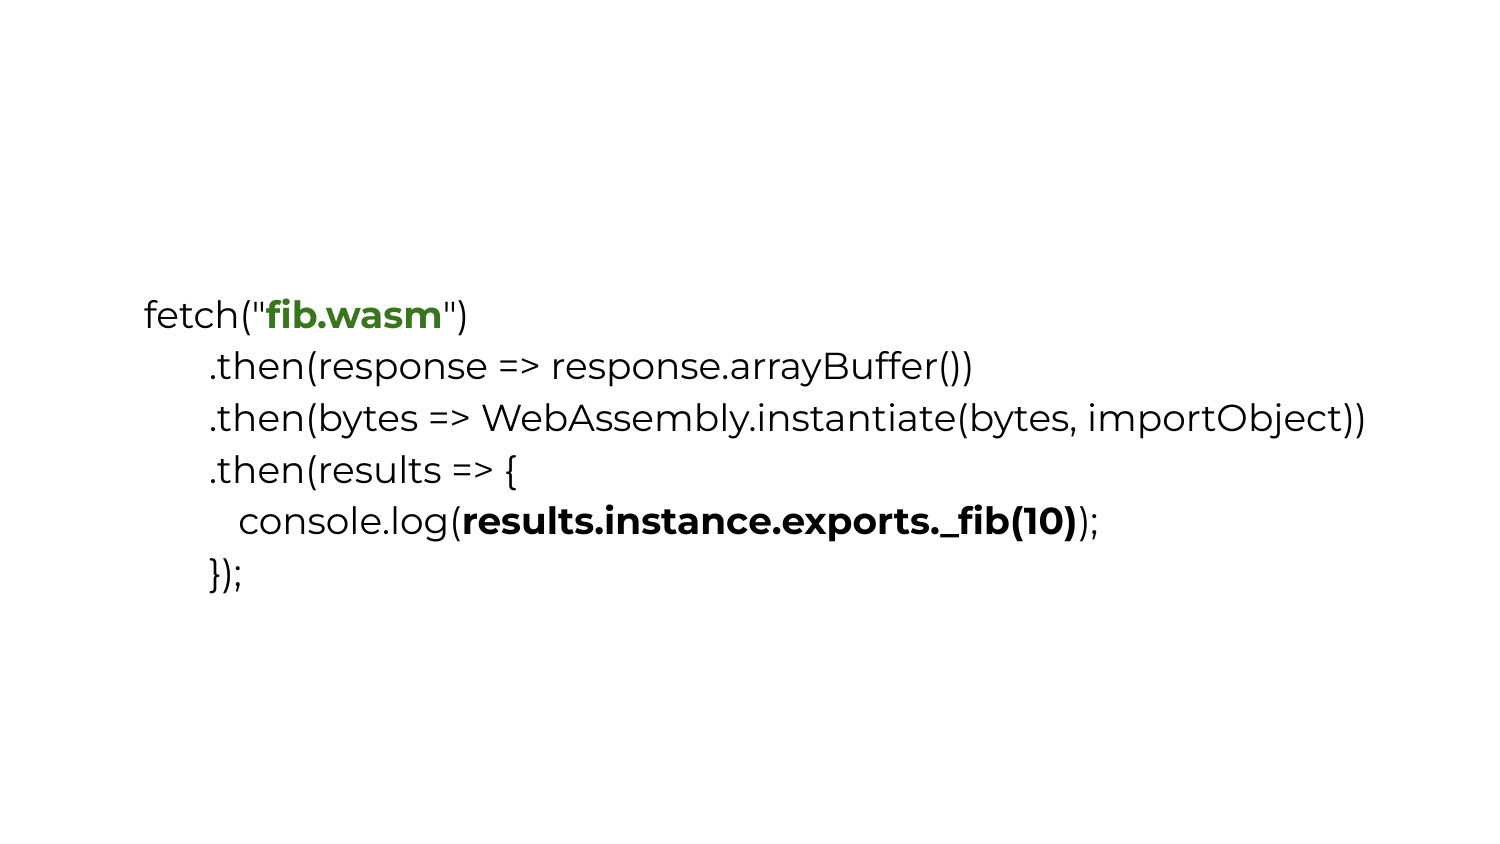

fetch("fib.wasm")
 .then(response => response.arrayBuffer())
 .then(bytes => WebAssembly.instantiate(bytes, importObject))
 .then(results => {
    console.log(results.instance.exports._fib(10));
 });